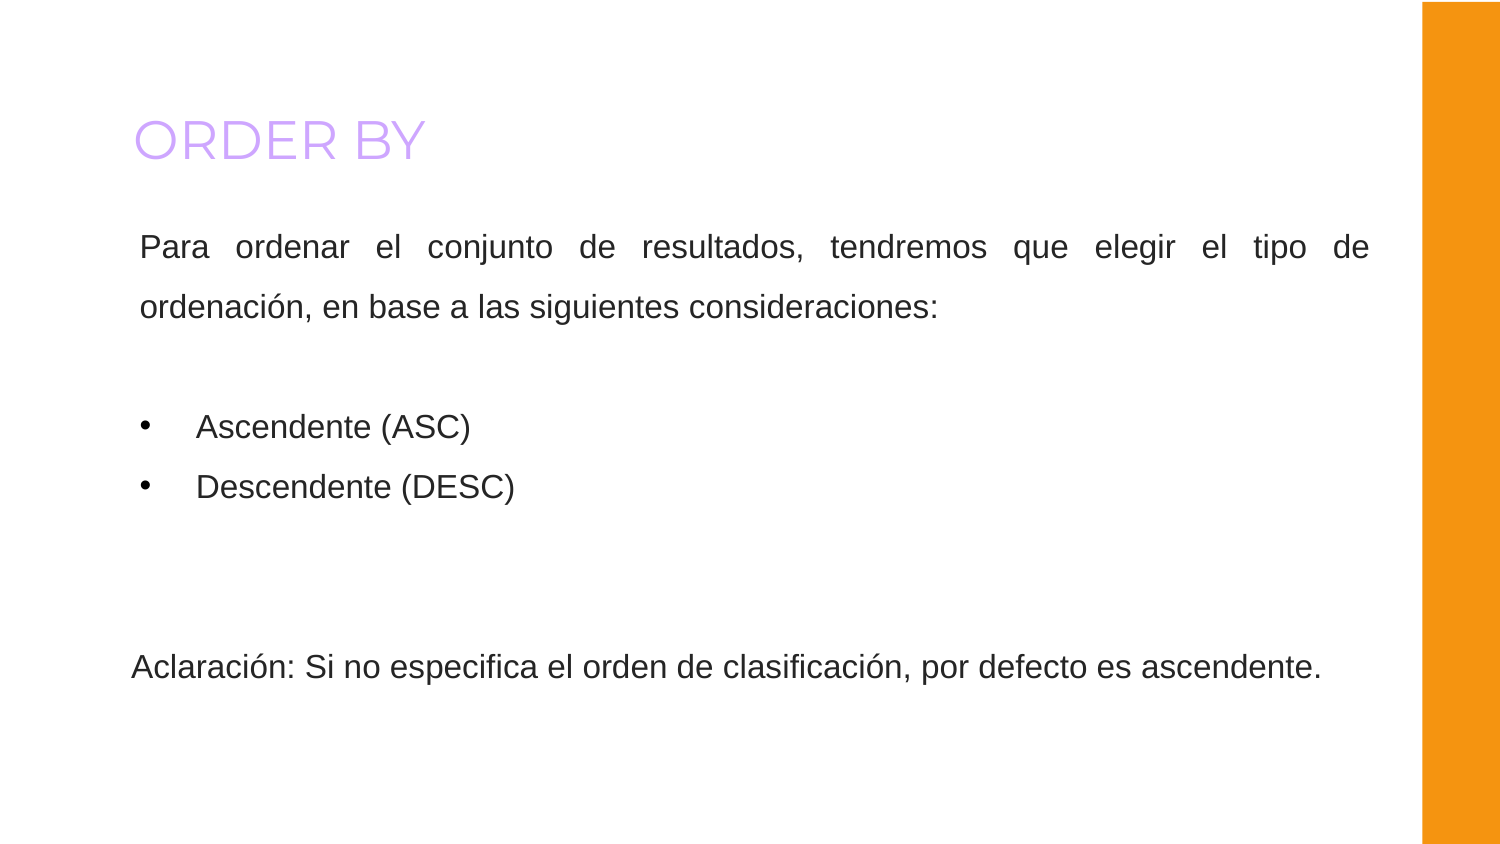

# ORDER BY
Para ordenar el conjunto de resultados, tendremos que elegir el tipo de ordenación, en base a las siguientes consideraciones:

Ascendente (ASC)
Descendente (DESC)

Aclaración: Si no especifica el orden de clasificación, por defecto es ascendente.